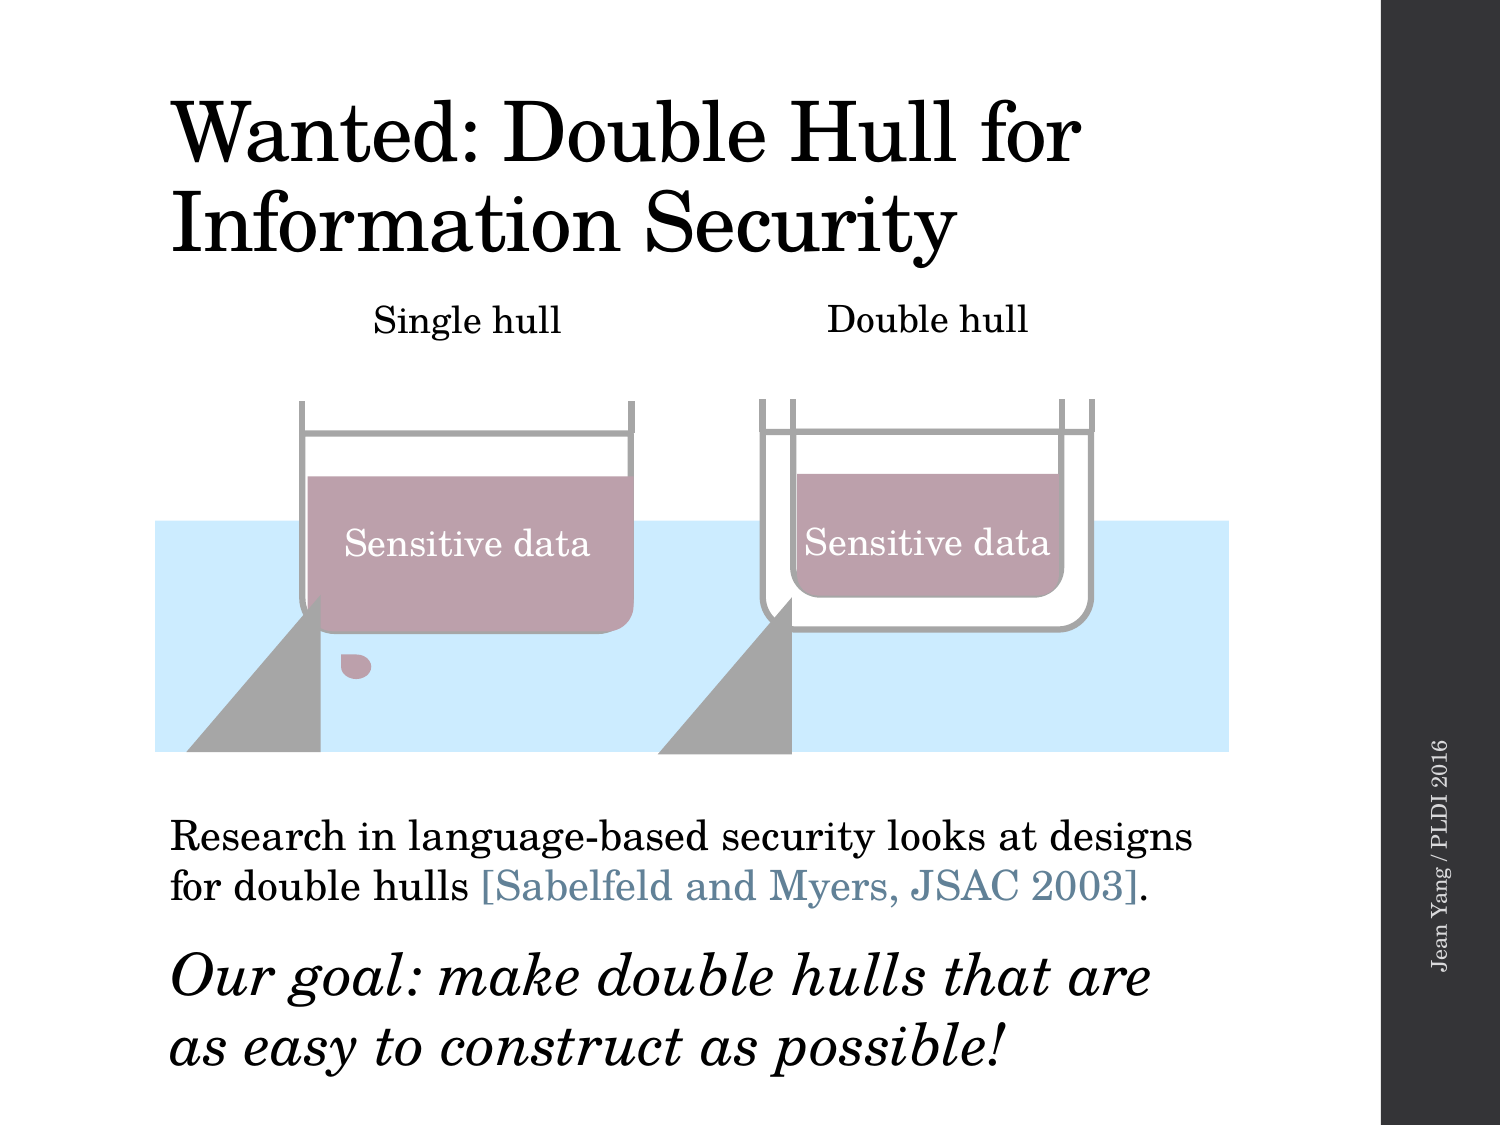

# Wanted: Double Hull for Information Security
Double hull
Single hull

Sensitive data
Sensitive data

Jean Yang / PLDI 2016
Research in language-based security looks at designs for double hulls [Sabelfeld and Myers, JSAC 2003].
Our goal: make double hulls that are as easy to construct as possible!